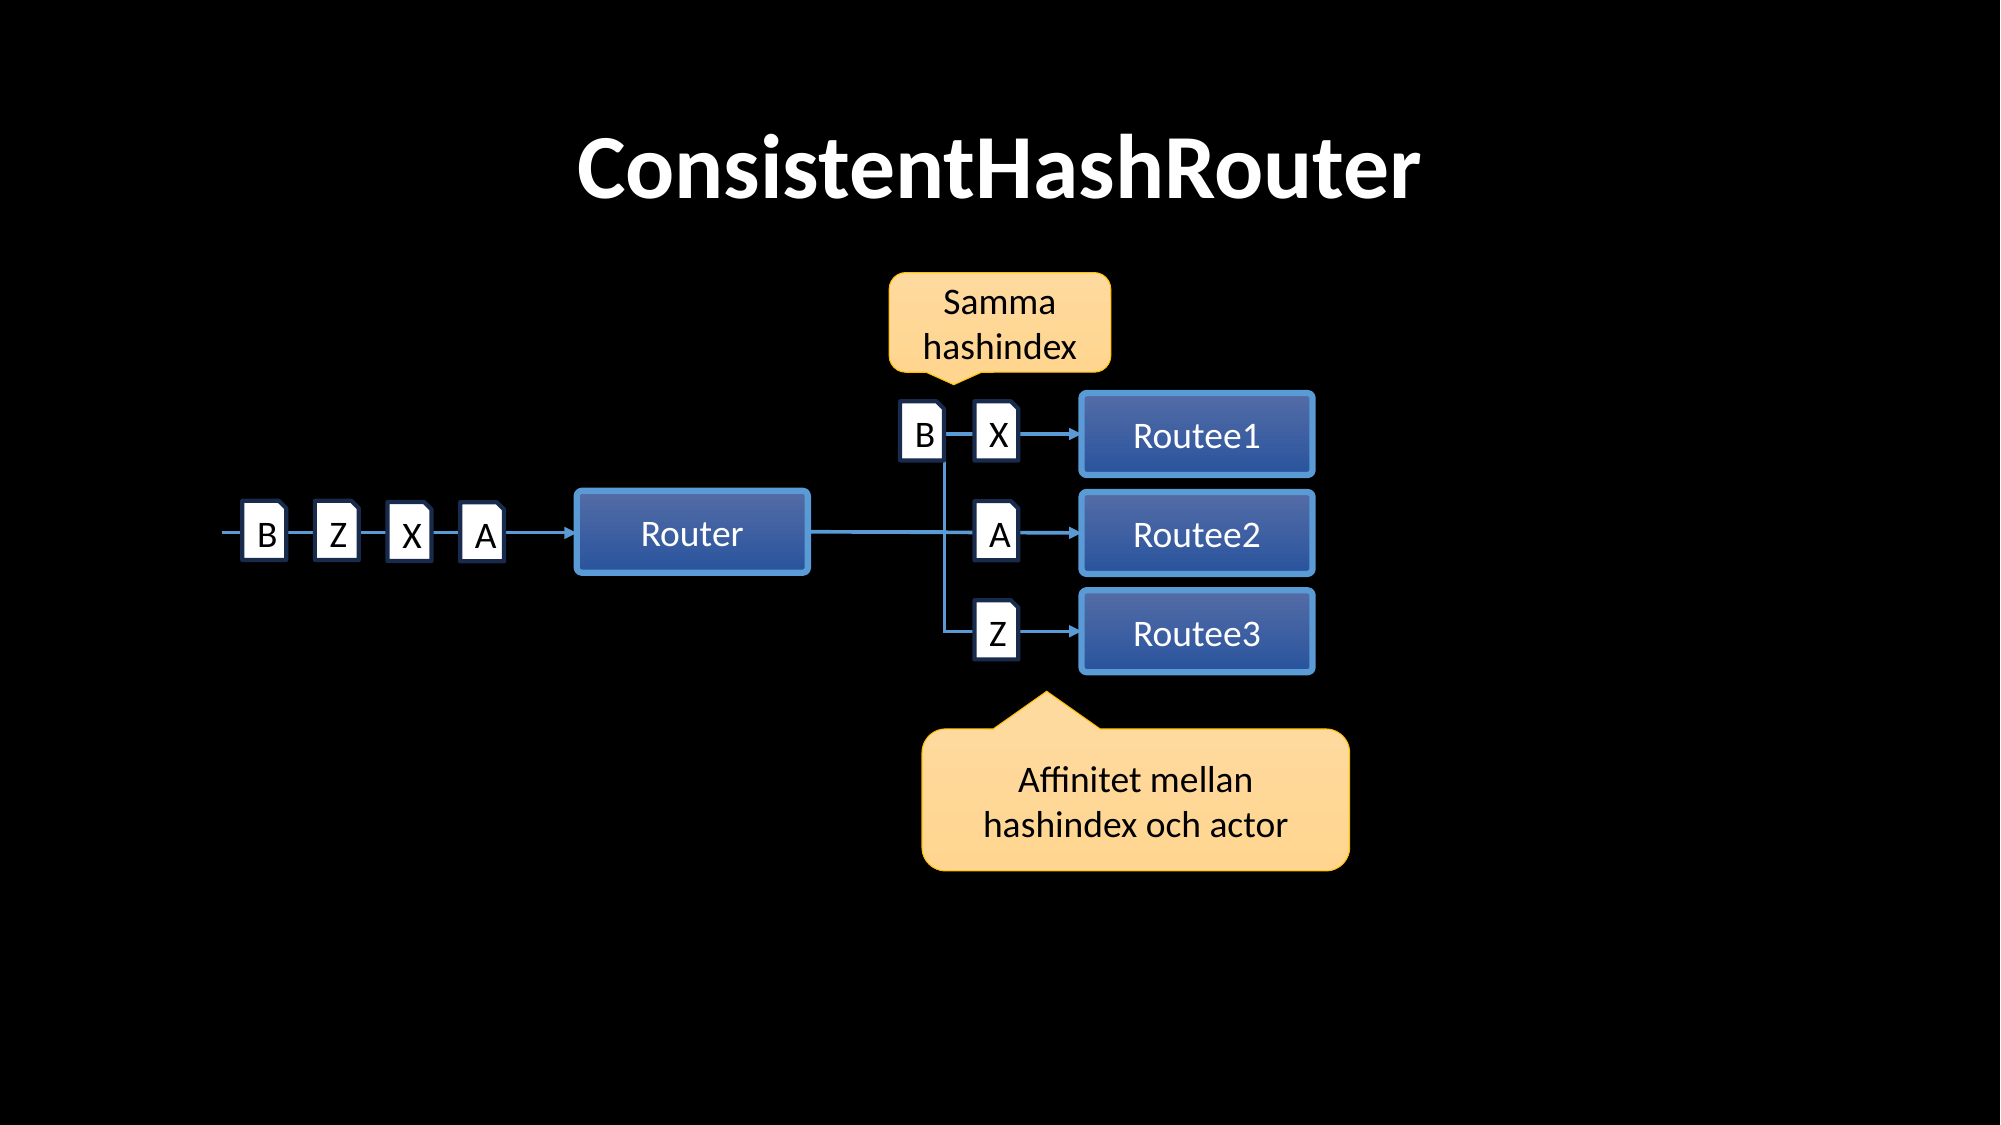

# ConsistentHashRouter
Samma hashindex
Routee1
B
X
Router
Routee2
B
Z
A
X
A
Routee3
Z
Affinitet mellan hashindex och actor